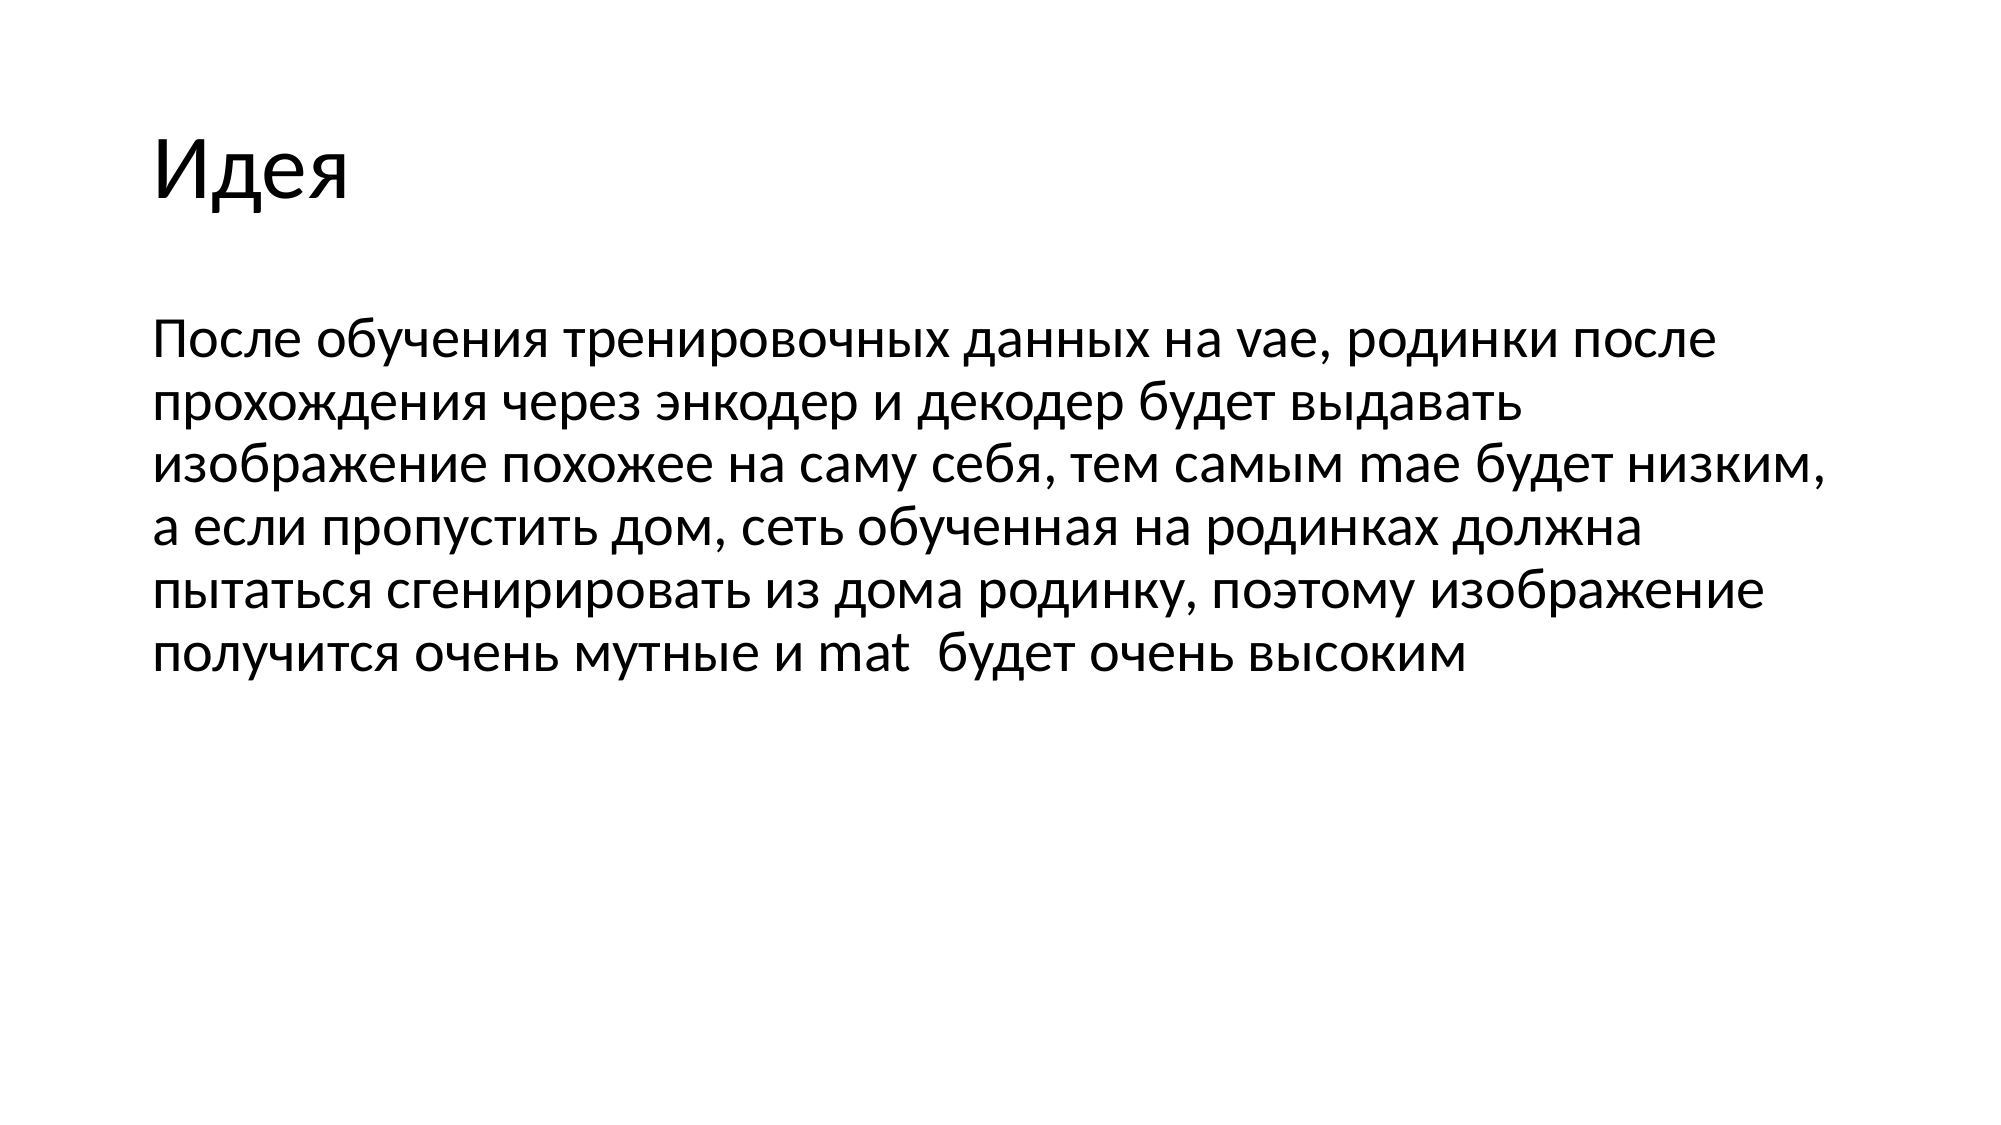

# Идея
После обучения тренировочных данных на vae, родинки после прохождения через энкодер и декодер будет выдавать изображение похожее на саму себя, тем самым mae будет низким, а если пропустить дом, сеть обученная на родинках должна пытаться сгенирировать из дома родинку, поэтому изображение получится очень мутные и mat  будет очень высоким